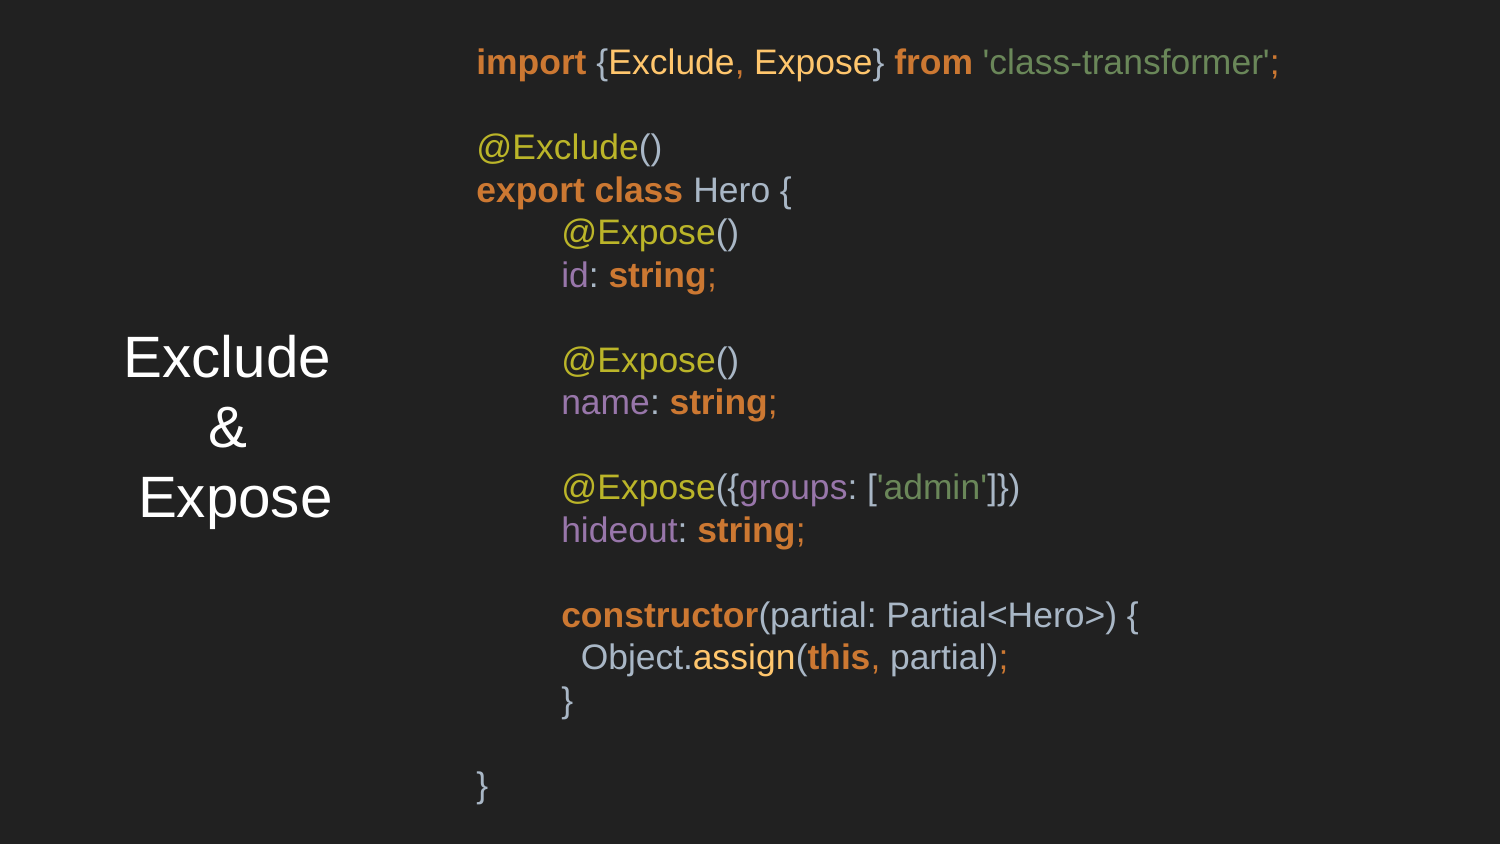

import {Exclude, Expose} from 'class-transformer';

@Exclude()
export class Hero {
 @Expose()
 id: string;

 @Expose()
 name: string;

 @Expose({groups: ['admin']})
 hideout: string;

 constructor(partial: Partial<Hero>) {
   Object.assign(this, partial);
 }

}
# Exclude
&
Expose